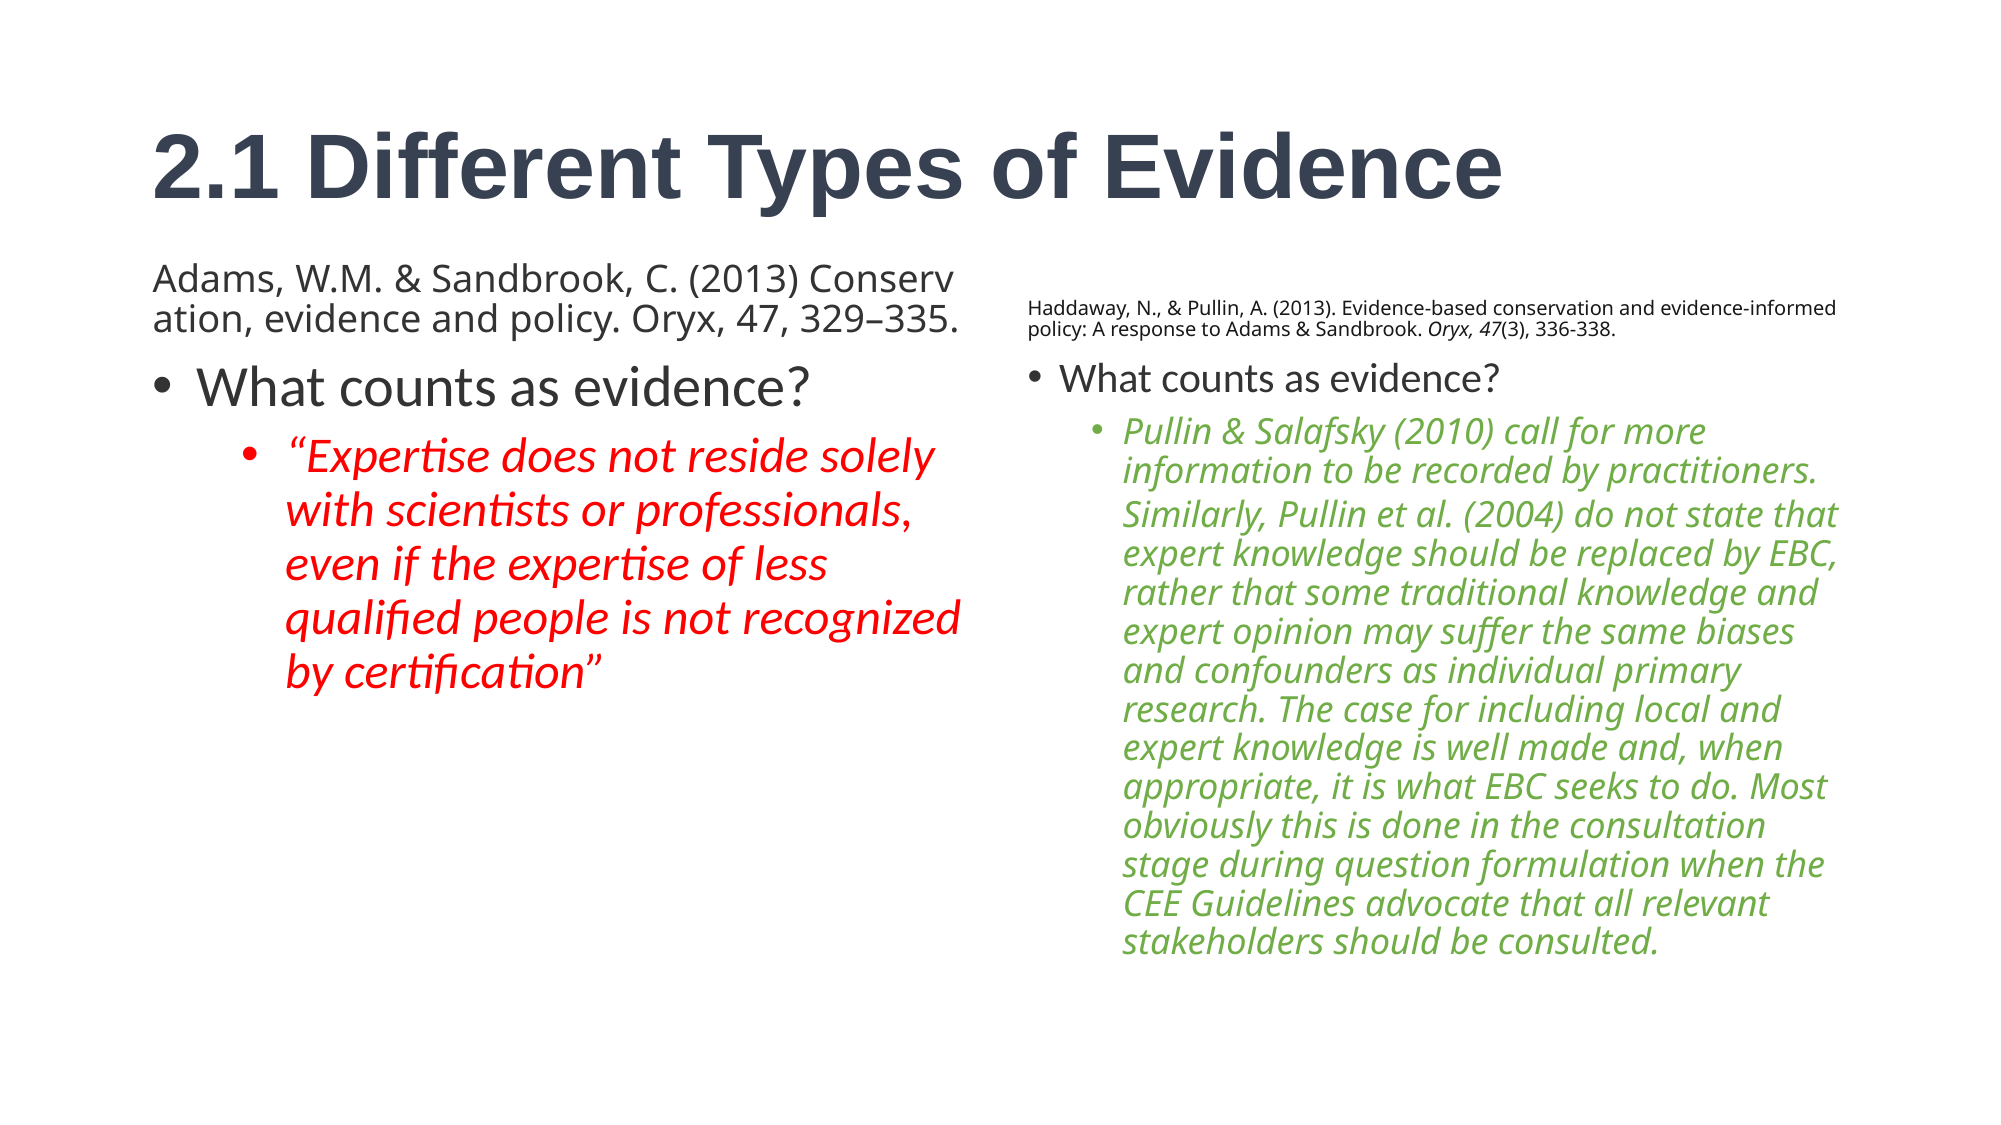

# 2.1 Different Types of Evidence
Adams, W.M. & Sandbrook, C. (2013) Conservation, evidence and policy. Oryx, 47, 329–335.
Haddaway, N., & Pullin, A. (2013). Evidence-based conservation and evidence-informed policy: A response to Adams & Sandbrook. Oryx, 47(3), 336-338.
What counts as evidence?
“Expertise does not reside solely with scientists or professionals, even if the expertise of less qualified people is not recognized by certification”

What counts as evidence?
Pullin & Salafsky (2010) call for more information to be recorded by practitioners. Similarly, Pullin et al. (2004) do not state that expert knowledge should be replaced by EBC, rather that some traditional knowledge and expert opinion may suffer the same biases and confounders as individual primary research. The case for including local and expert knowledge is well made and, when appropriate, it is what EBC seeks to do. Most obviously this is done in the consultation stage during question formulation when the CEE Guidelines advocate that all relevant stakeholders should be consulted.